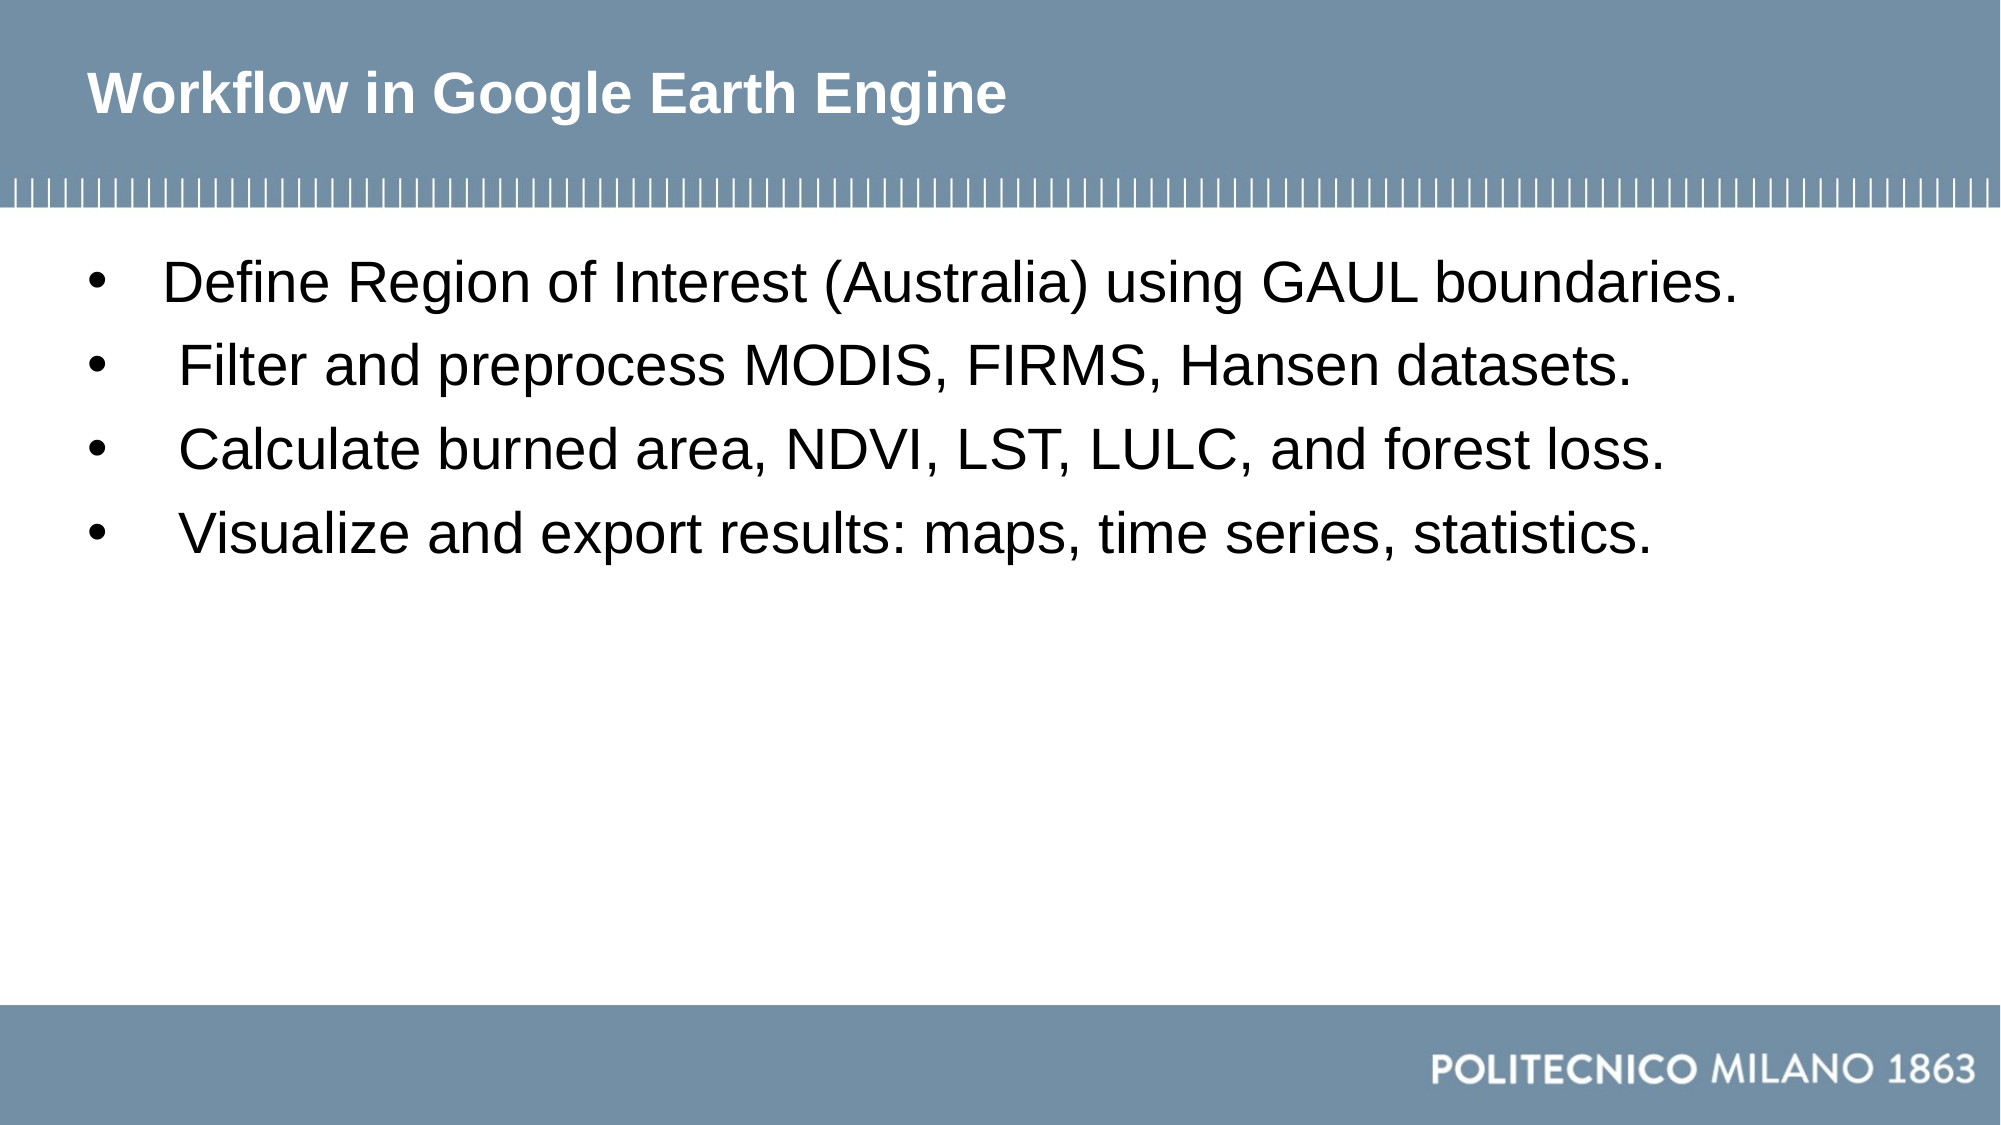

# Workflow in Google Earth Engine
Define Region of Interest (Australia) using GAUL boundaries.
 Filter and preprocess MODIS, FIRMS, Hansen datasets.
 Calculate burned area, NDVI, LST, LULC, and forest loss.
 Visualize and export results: maps, time series, statistics.